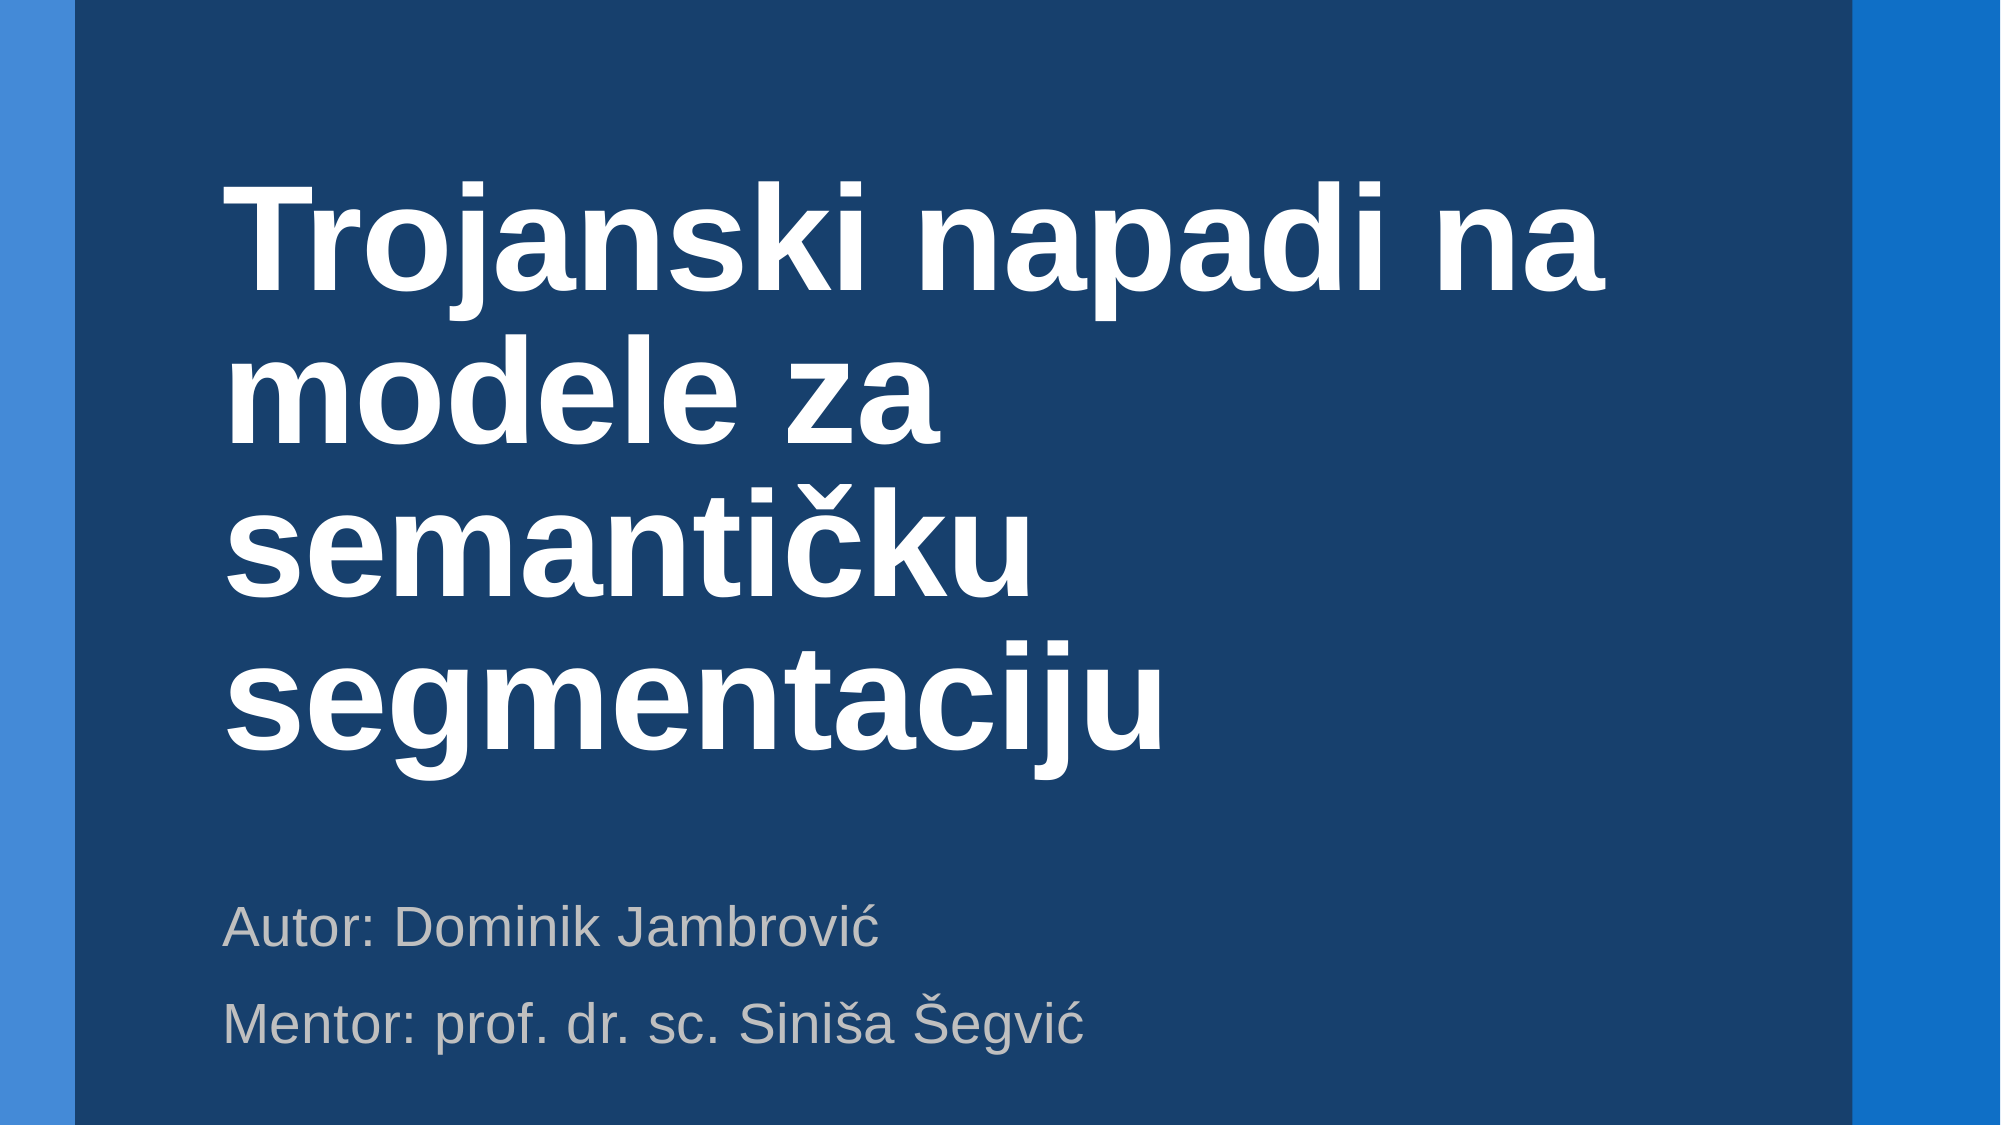

# Trojanski napadi na modele za semantičku segmentaciju

Autor: Dominik Jambrović
Mentor: prof. dr. sc. Siniša Šegvić